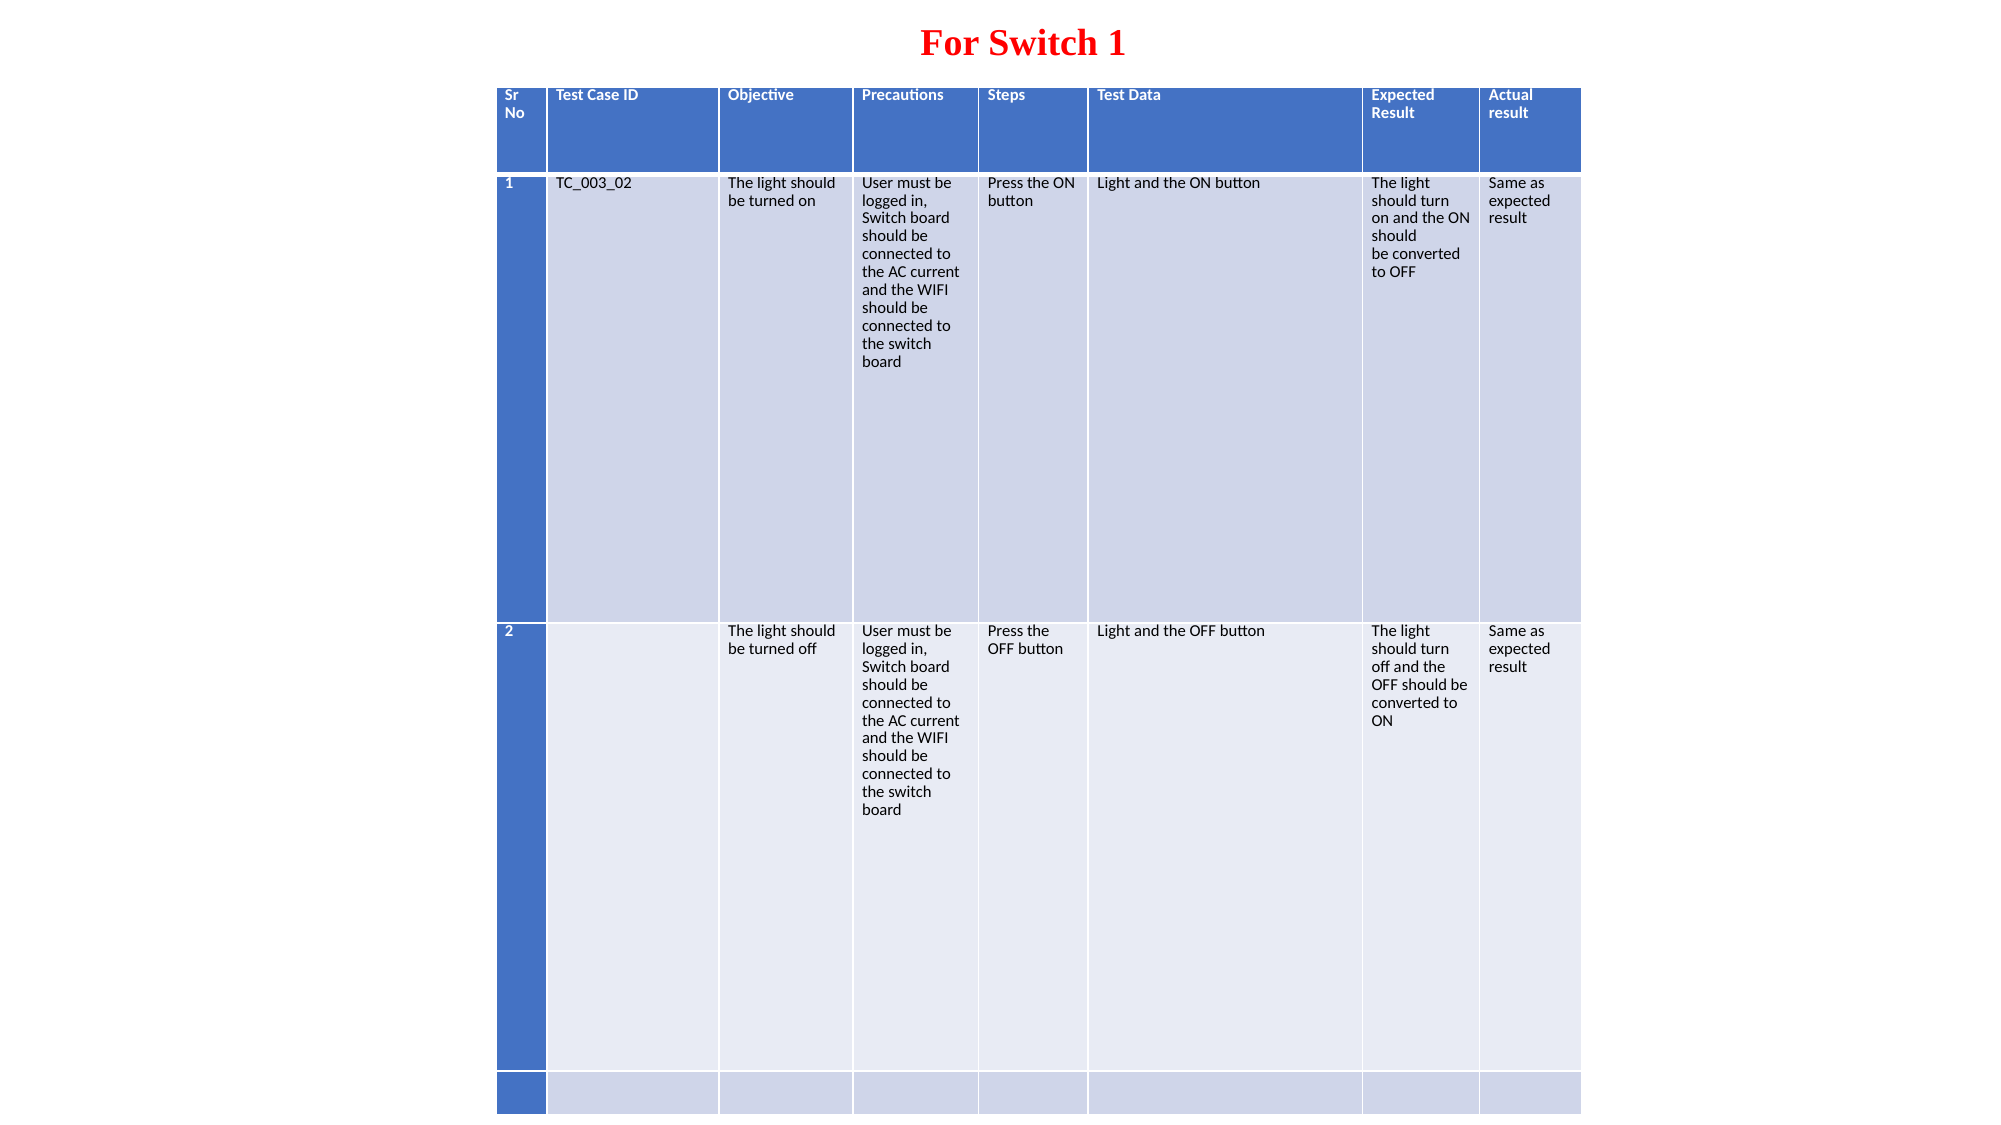

# For Switch 1
| Sr No | Test Case ID | Objective | Precautions | Steps | Test Data | Expected Result | Actual result |
| --- | --- | --- | --- | --- | --- | --- | --- |
| 1 | TC\_003\_02 | The light should be turned on | User must be logged in, Switch board should be connected to the AC current and the WIFI should be connected to the switch board | Press the ON button | Light and the ON button | The light should turn on and the ON should be converted to OFF | Same as expected result |
| 2 |  | The light should be turned off | User must be logged in, Switch board should be connected to the AC current and the WIFI should be connected to the switch board | Press the OFF button | Light and the OFF button | The light should turn off and the OFF should be converted to ON | Same as expected result |
|  |  |  |  |  |  |  |  |